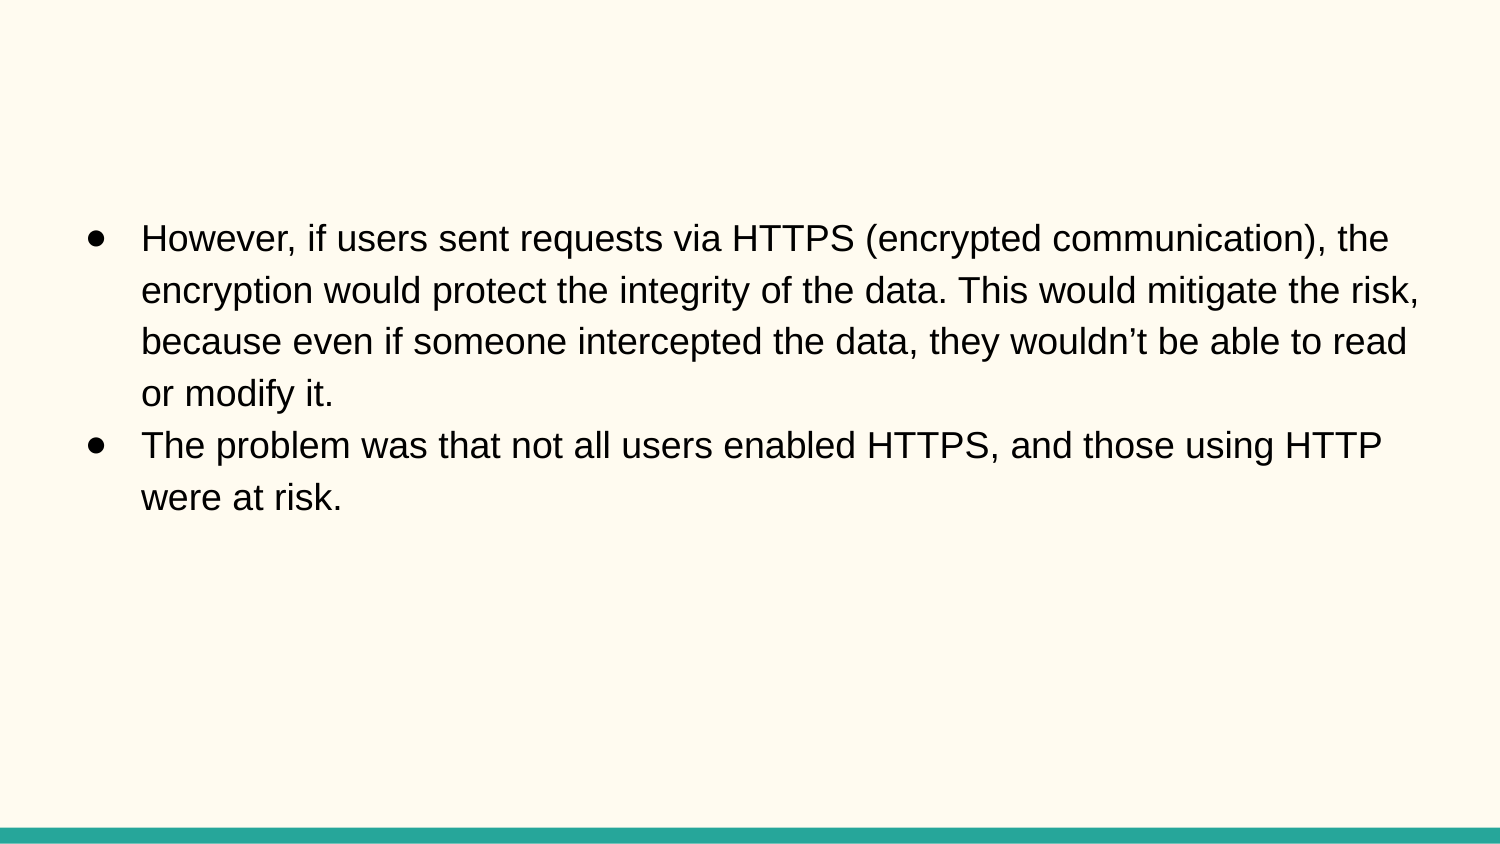

#
However, if users sent requests via HTTPS (encrypted communication), the encryption would protect the integrity of the data. This would mitigate the risk, because even if someone intercepted the data, they wouldn’t be able to read or modify it.
The problem was that not all users enabled HTTPS, and those using HTTP were at risk.